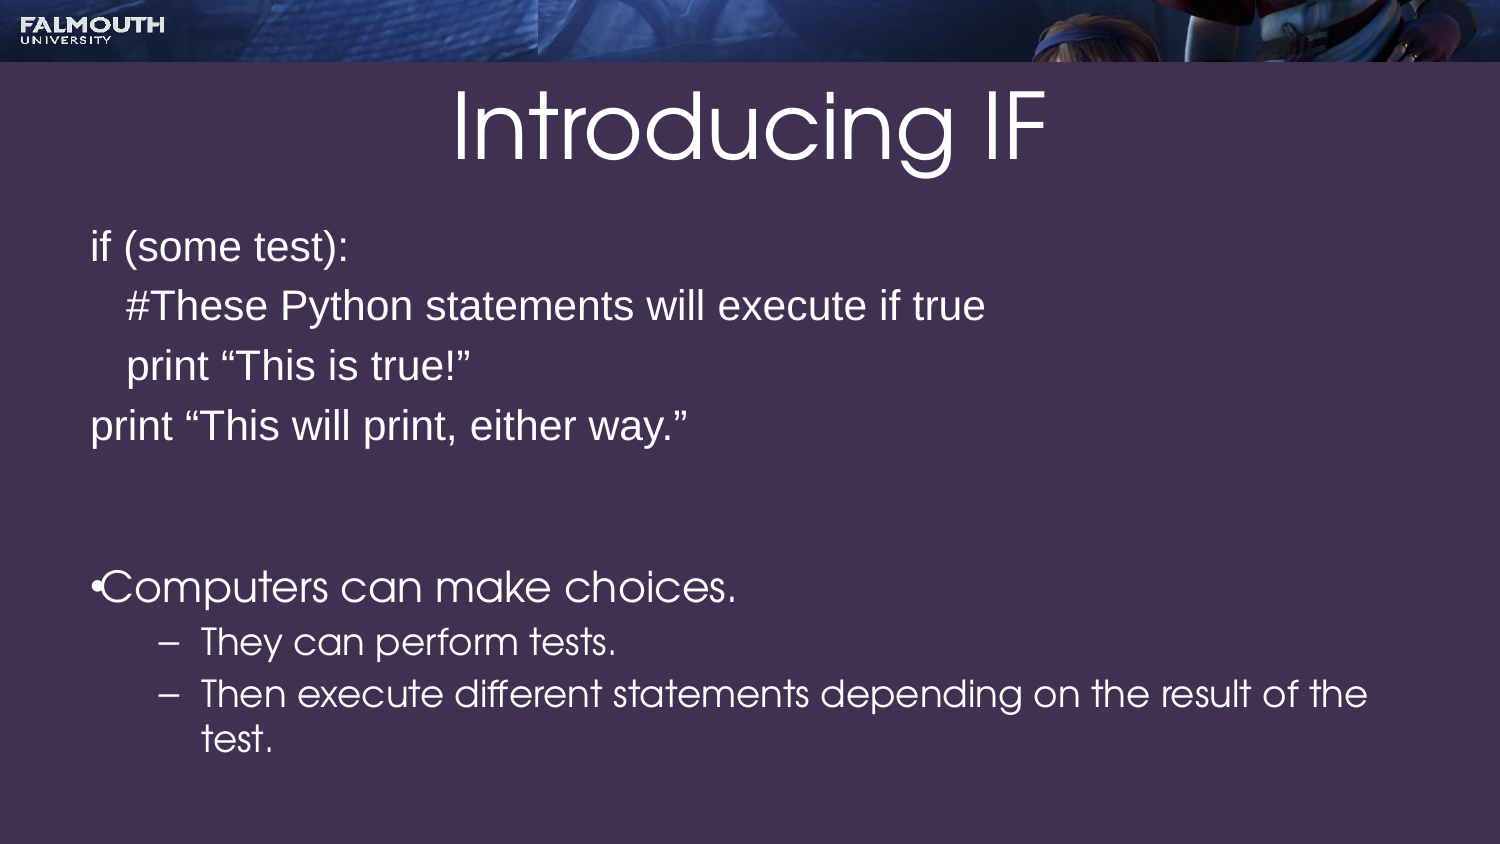

# Introducing IF
if (some test):
   #These Python statements will execute if true
   print “This is true!”
print “This will print, either way.”
Computers can make choices.
They can perform tests.
Then execute different statements depending on the result of the test.